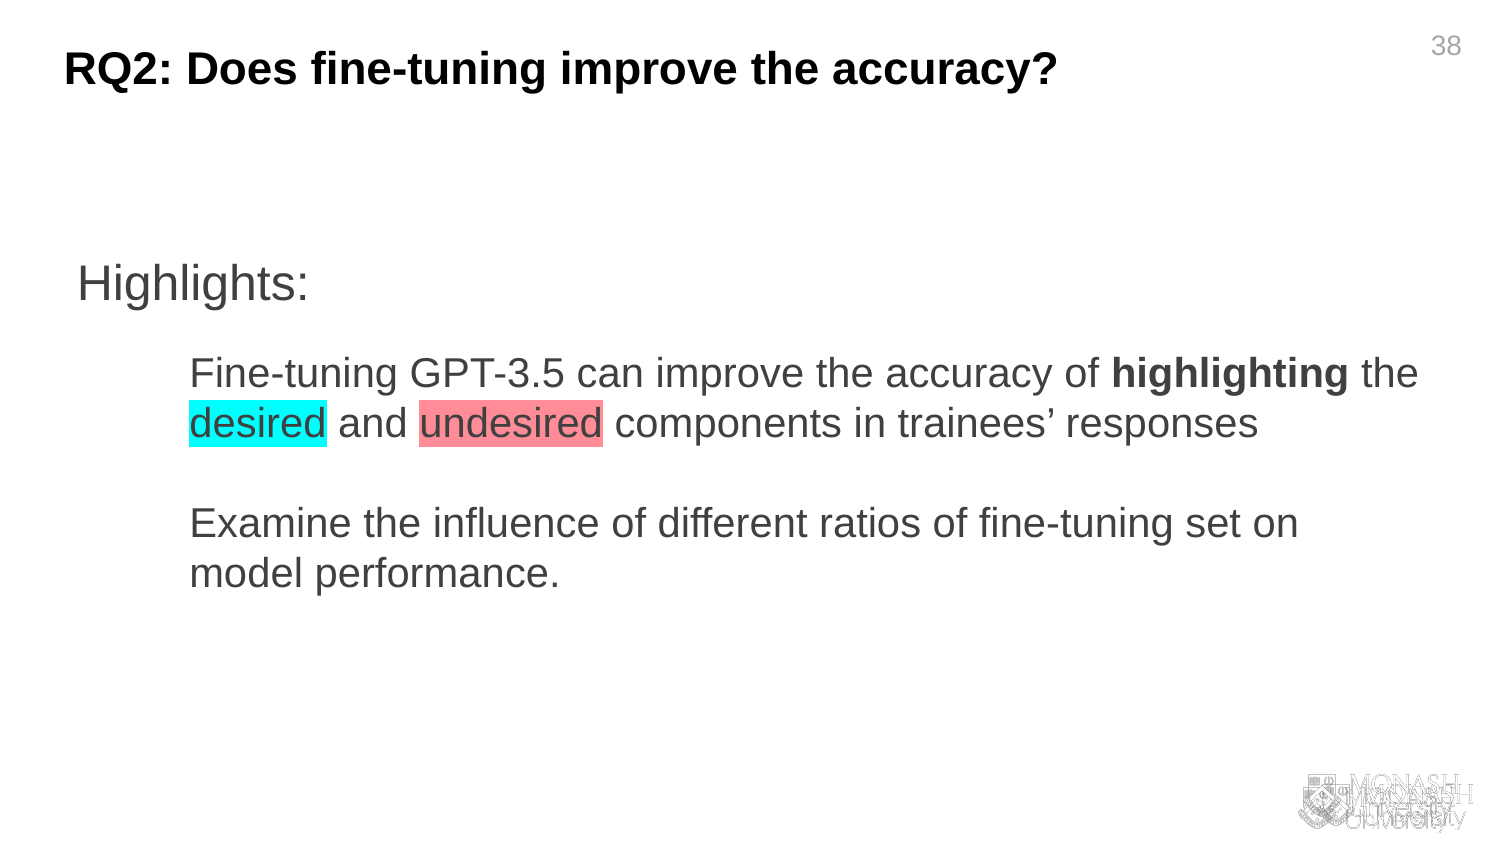

RQ2: Does fine-tuning improve the accuracy?
38
Highlights:
Fine-tuning GPT-3.5 can improve the accuracy of highlighting the desired and undesired components in trainees’ responses

Examine the influence of different ratios of fine-tuning set on model performance.